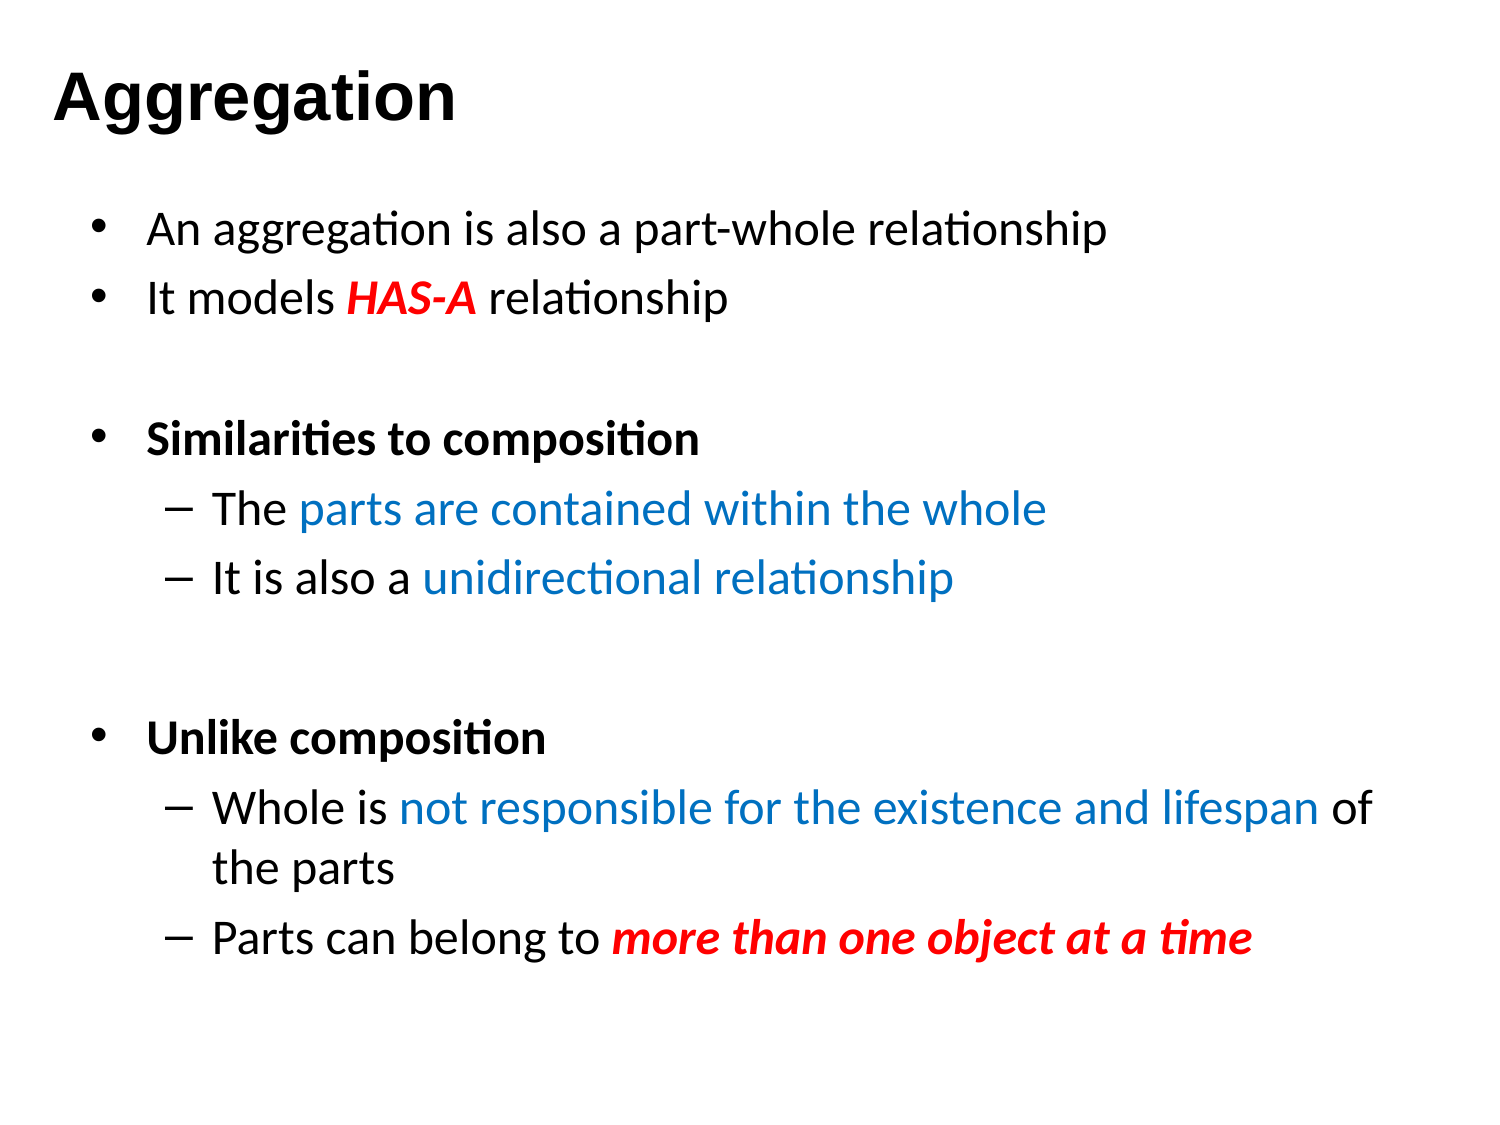

# Aggregation
An aggregation is also a part-whole relationship
It models HAS-A relationship

Similarities to composition
The parts are contained within the whole
It is also a unidirectional relationship

Unlike composition
Whole is not responsible for the existence and lifespan of the parts
Parts can belong to more than one object at a time